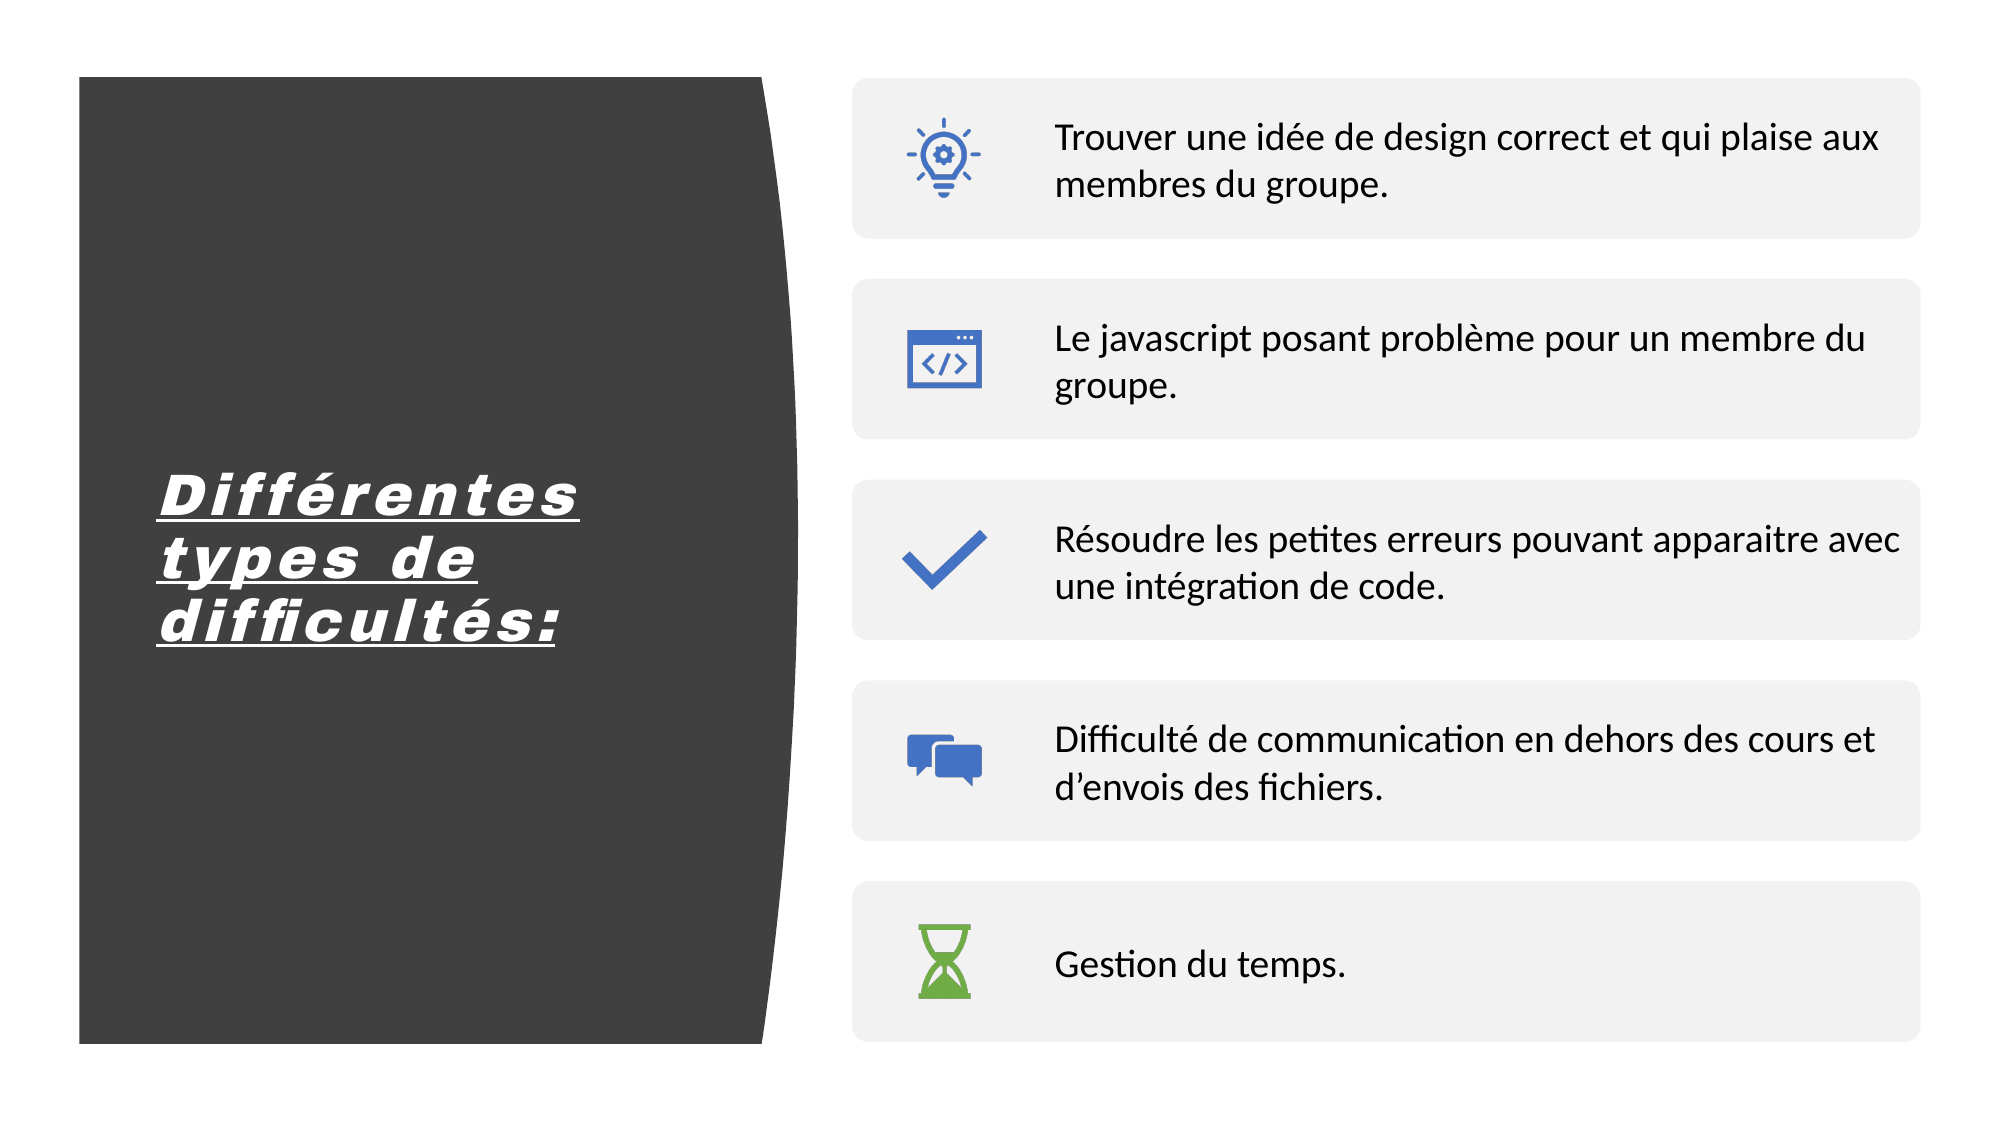

Trouver une idée de design correct et qui plaise aux membres du groupe.
Le javascript posant problème pour un membre du groupe.
Résoudre les petites erreurs pouvant apparaitre avec une intégration de code.
Difficulté de communication en dehors des cours et d’envois des fichiers.
Gestion du temps.

# Différentes types de difficultés: